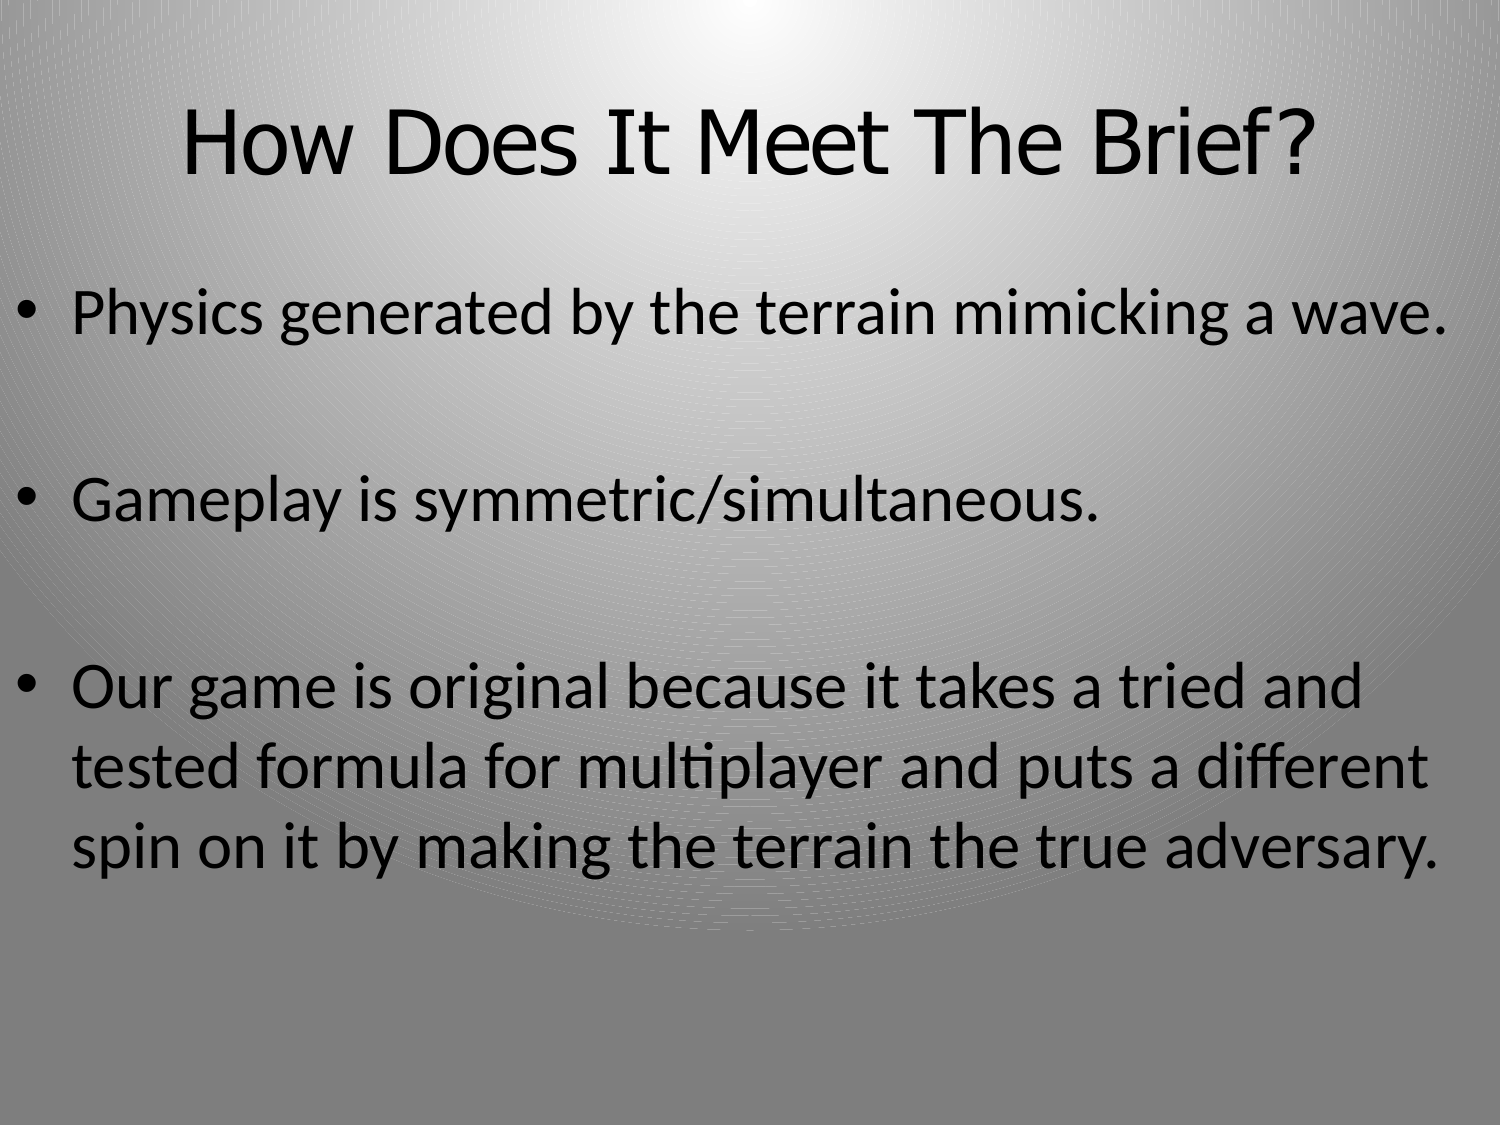

# How Does It Meet The Brief?
Physics generated by the terrain mimicking a wave.

Gameplay is symmetric/simultaneous.

Our game is original because it takes a tried and tested formula for multiplayer and puts a different spin on it by making the terrain the true adversary.